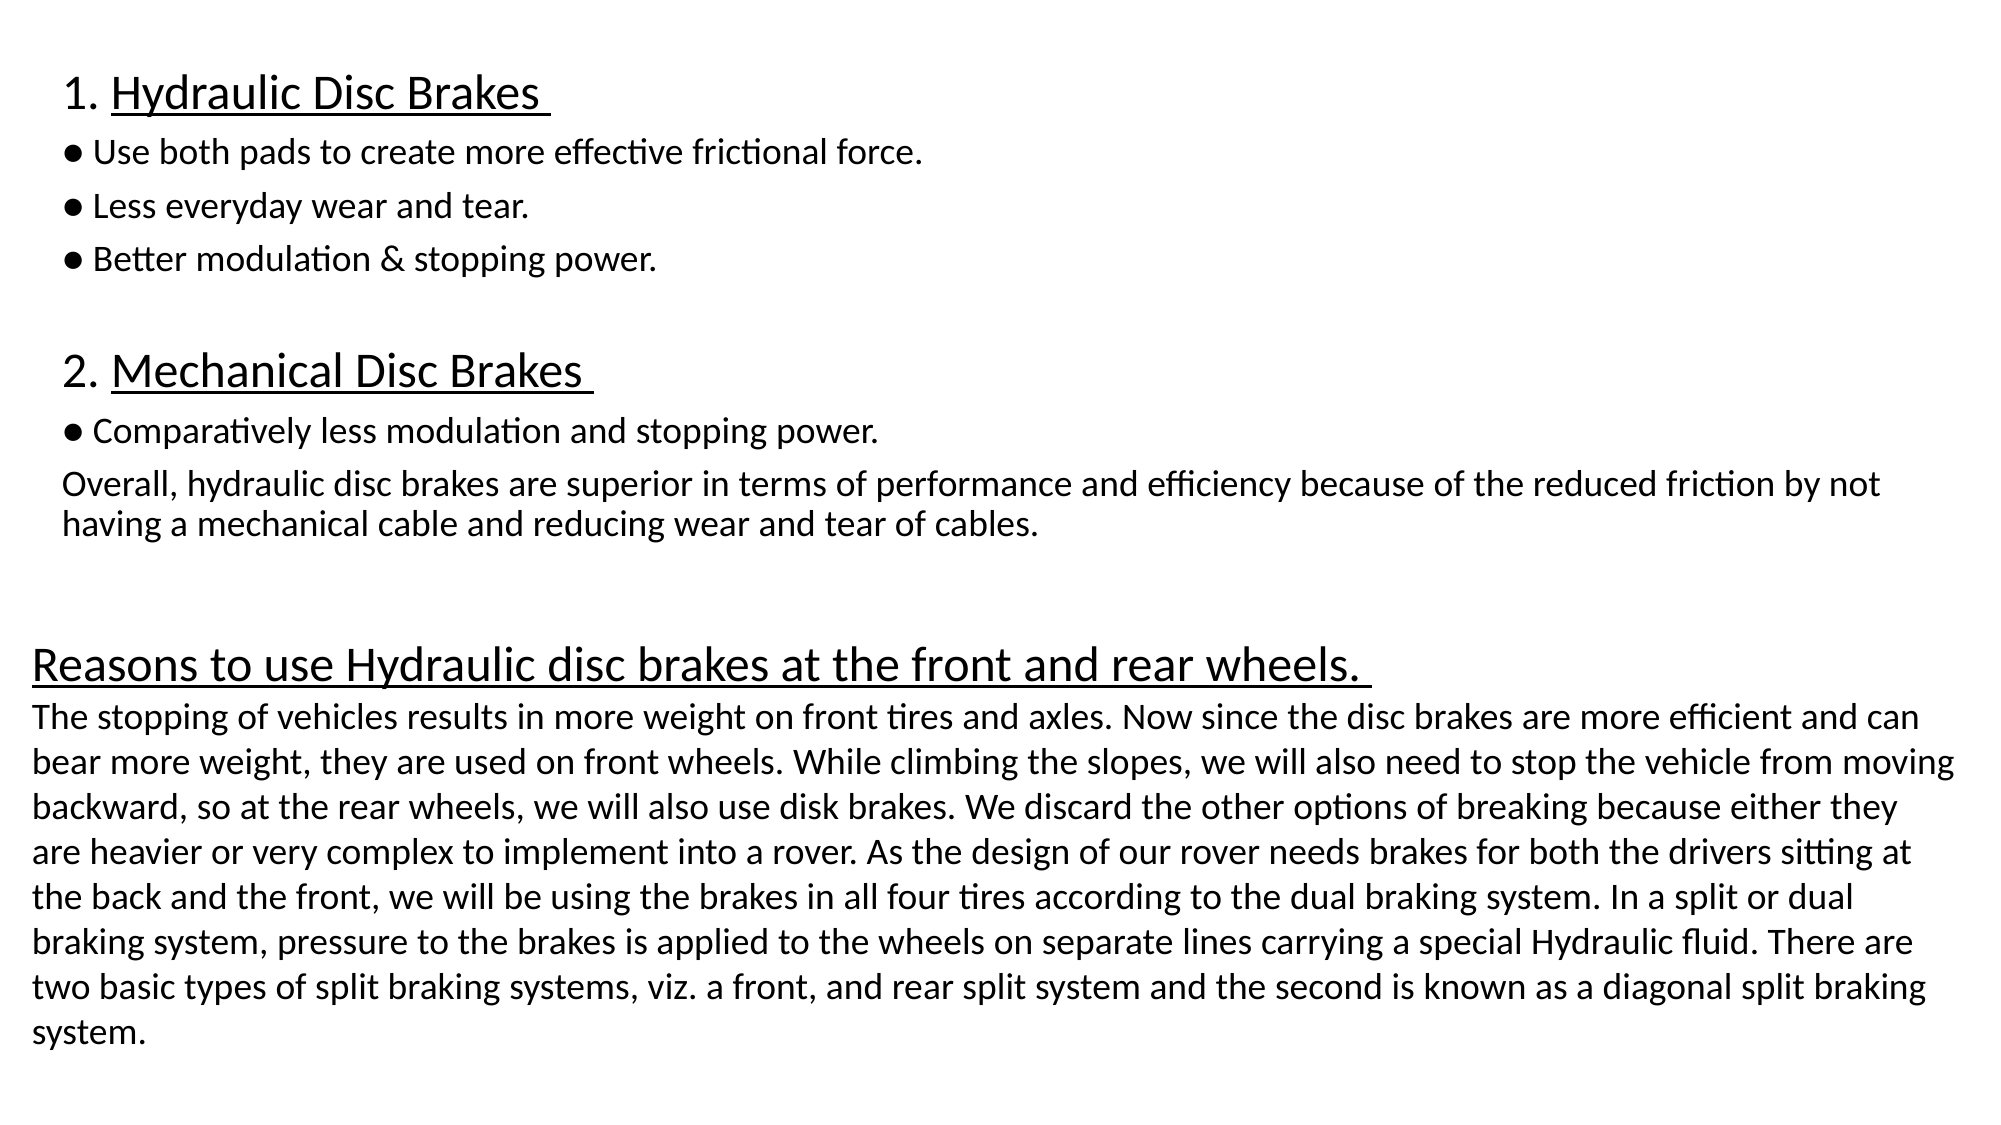

1. Hydraulic Disc Brakes
● Use both pads to create more effective frictional force.
● Less everyday wear and tear.
● Better modulation & stopping power.

2. Mechanical Disc Brakes
● Comparatively less modulation and stopping power.
Overall, hydraulic disc brakes are superior in terms of performance and efficiency because of the reduced friction by not having a mechanical cable and reducing wear and tear of cables.
Reasons to use Hydraulic disc brakes at the front and rear wheels.
The stopping of vehicles results in more weight on front tires and axles. Now since the disc brakes are more efficient and can bear more weight, they are used on front wheels. While climbing the slopes, we will also need to stop the vehicle from moving backward, so at the rear wheels, we will also use disk brakes. We discard the other options of breaking because either they are heavier or very complex to implement into a rover. As the design of our rover needs brakes for both the drivers sitting at the back and the front, we will be using the brakes in all four tires according to the dual braking system. In a split or dual braking system, pressure to the brakes is applied to the wheels on separate lines carrying a special Hydraulic fluid. There are two basic types of split braking systems, viz. a front, and rear split system and the second is known as a diagonal split braking system.